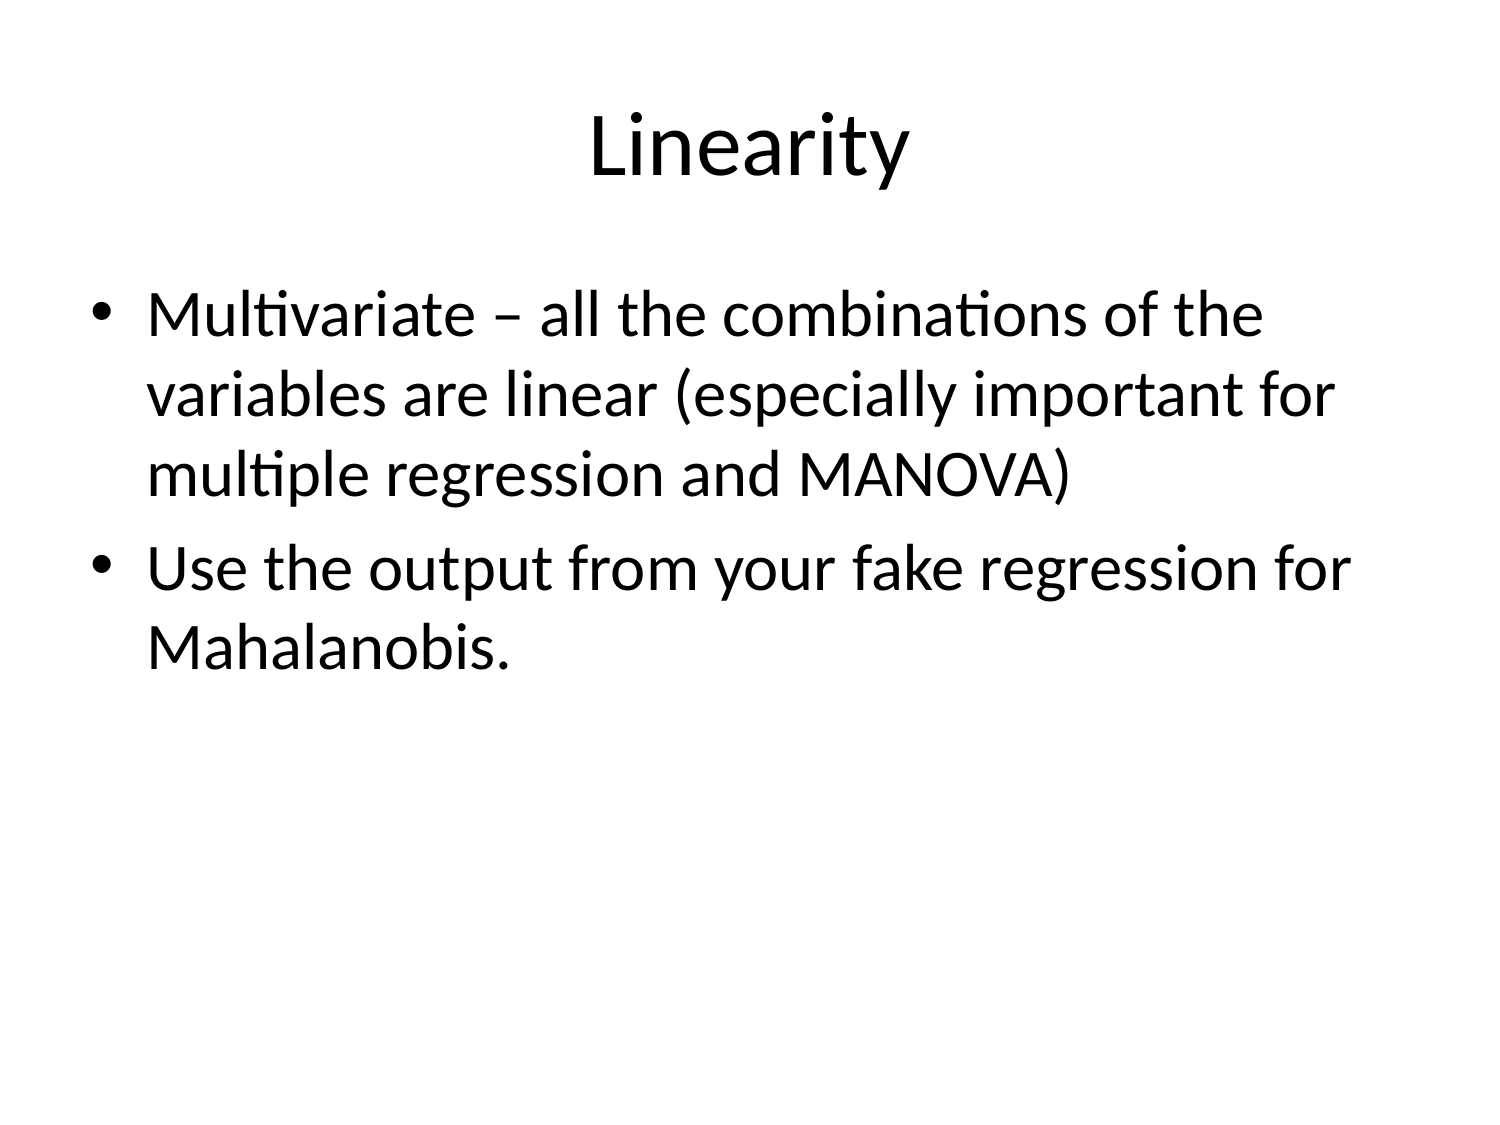

# Linearity
Multivariate – all the combinations of the variables are linear (especially important for multiple regression and MANOVA)
Use the output from your fake regression for Mahalanobis.